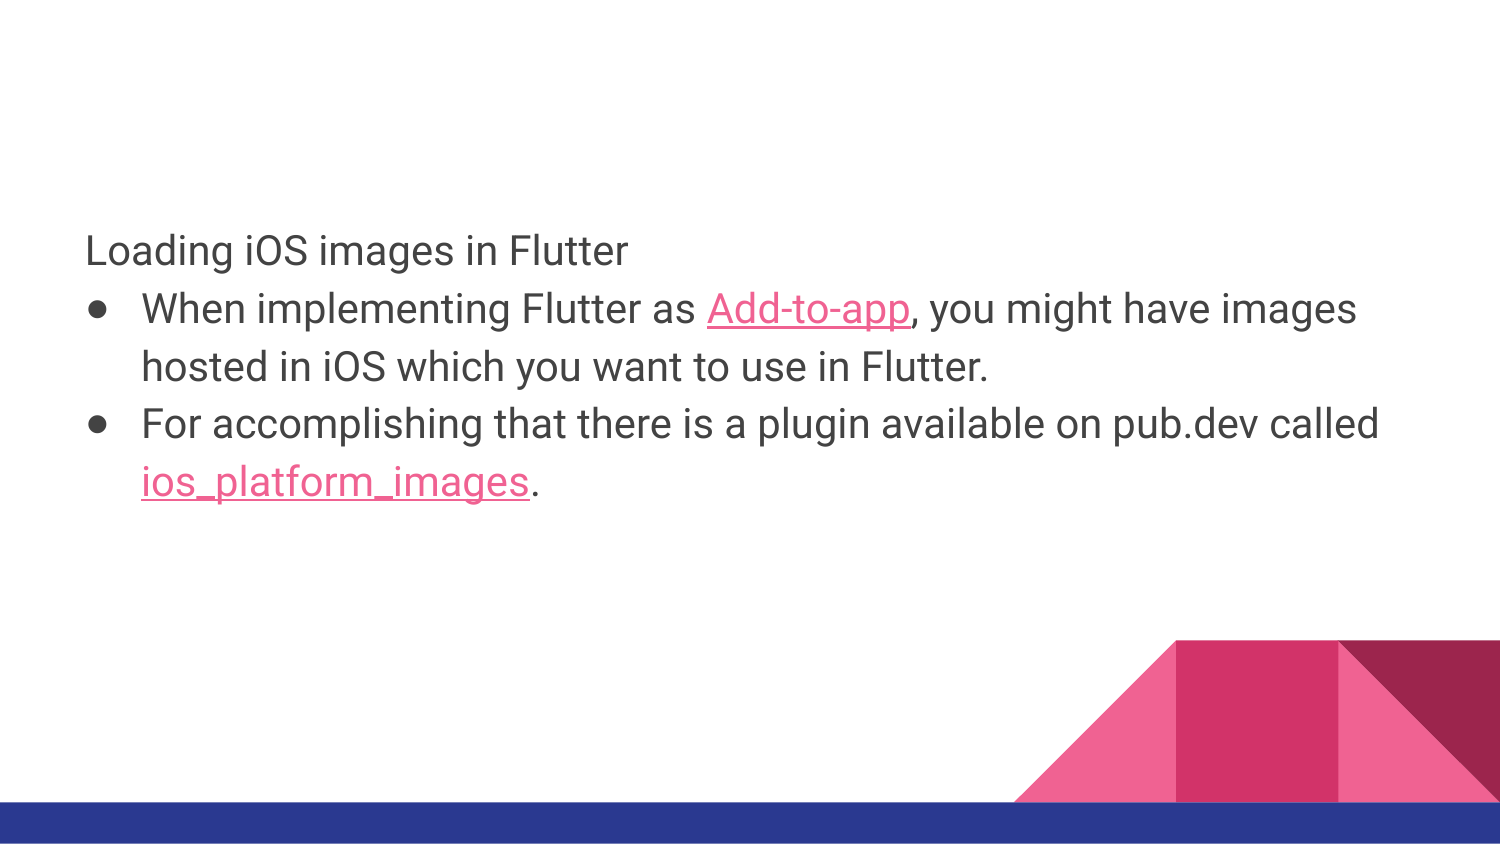

#
Loading iOS images in Flutter
When implementing Flutter as Add-to-app, you might have images hosted in iOS which you want to use in Flutter.
For accomplishing that there is a plugin available on pub.dev called ios_platform_images.